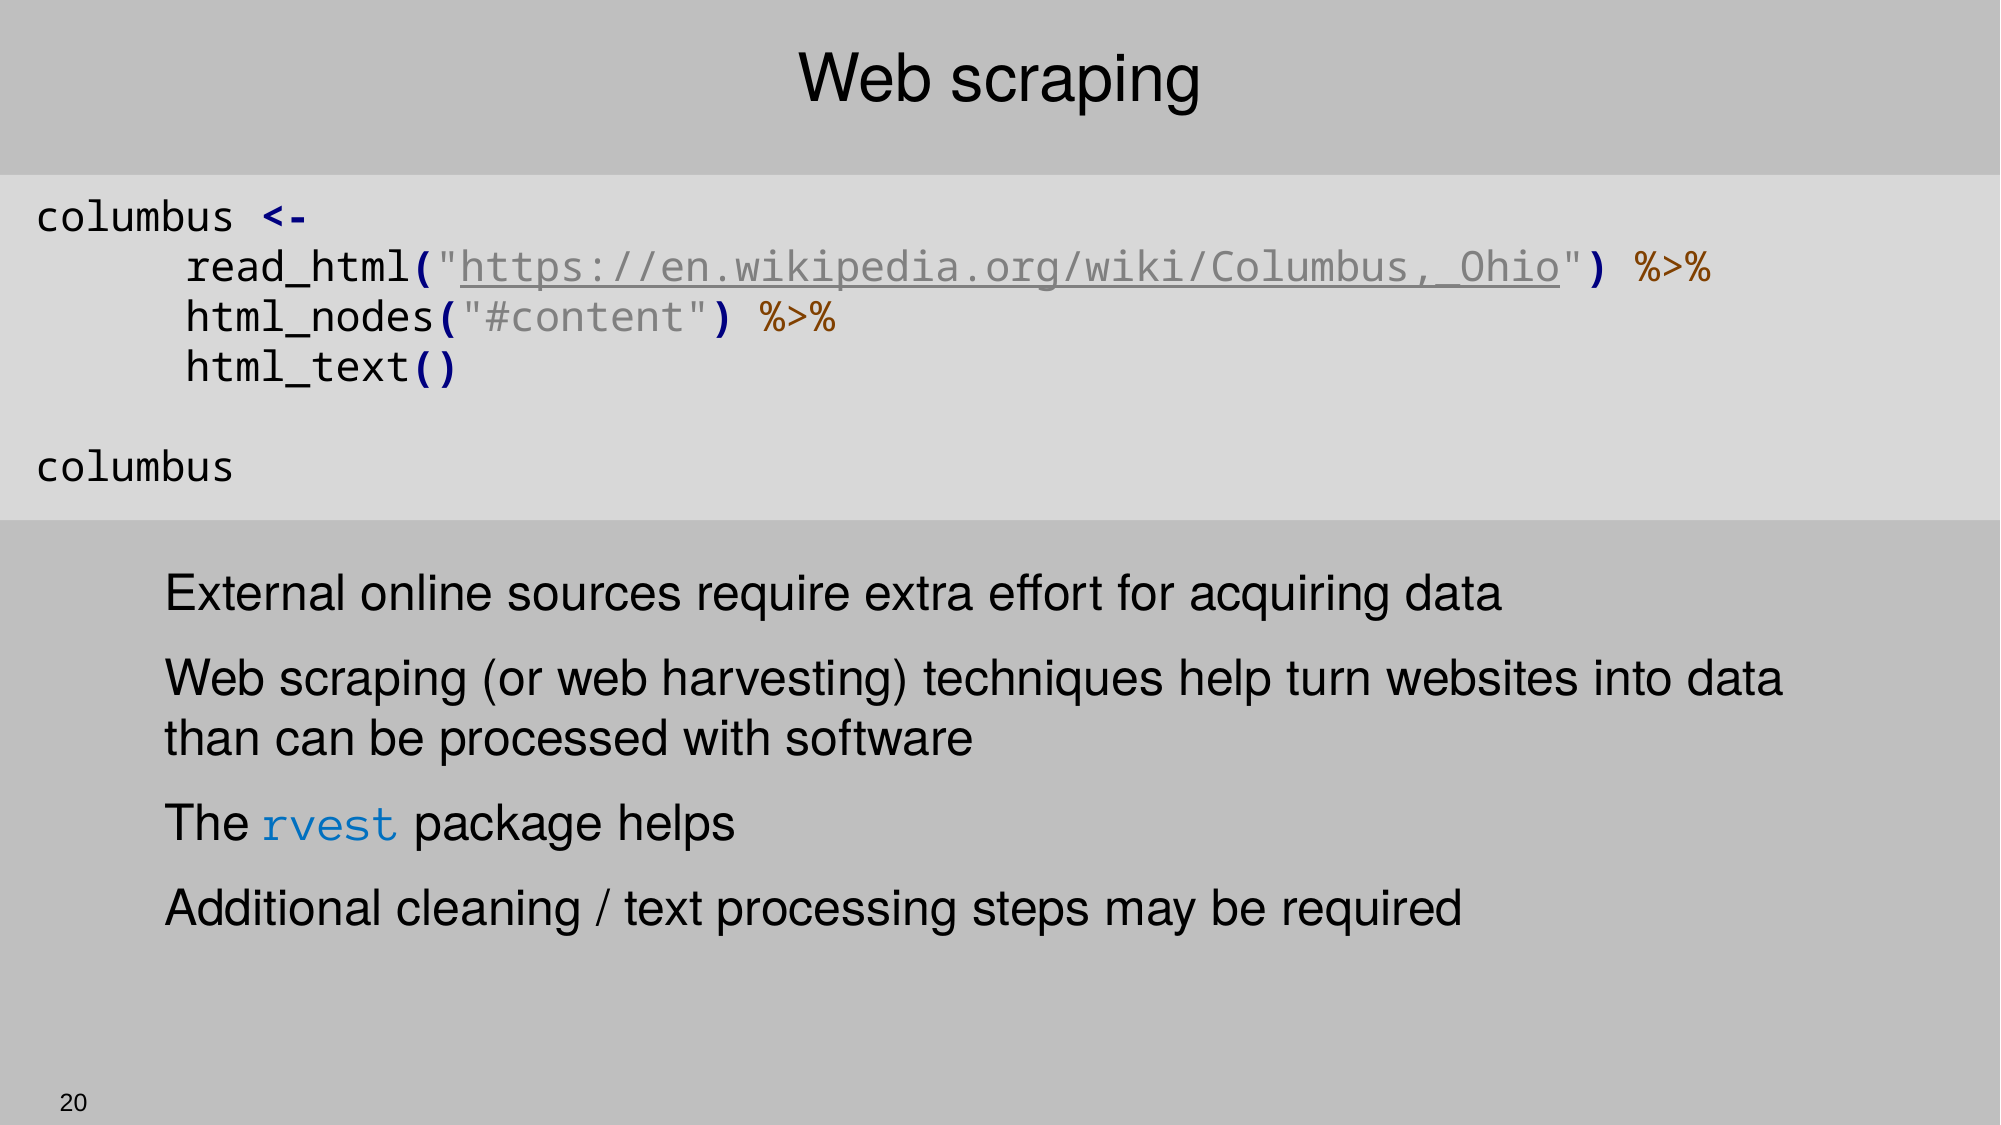

# Web scraping
columbus <-
	read_html("https://en.wikipedia.org/wiki/Columbus,_Ohio") %>%
  	html_nodes("#content") %>%
  	html_text()

columbus
External online sources require extra effort for acquiring data
Web scraping (or web harvesting) techniques help turn websites into data than can be processed with software
The rvest package helps
Additional cleaning / text processing steps may be required